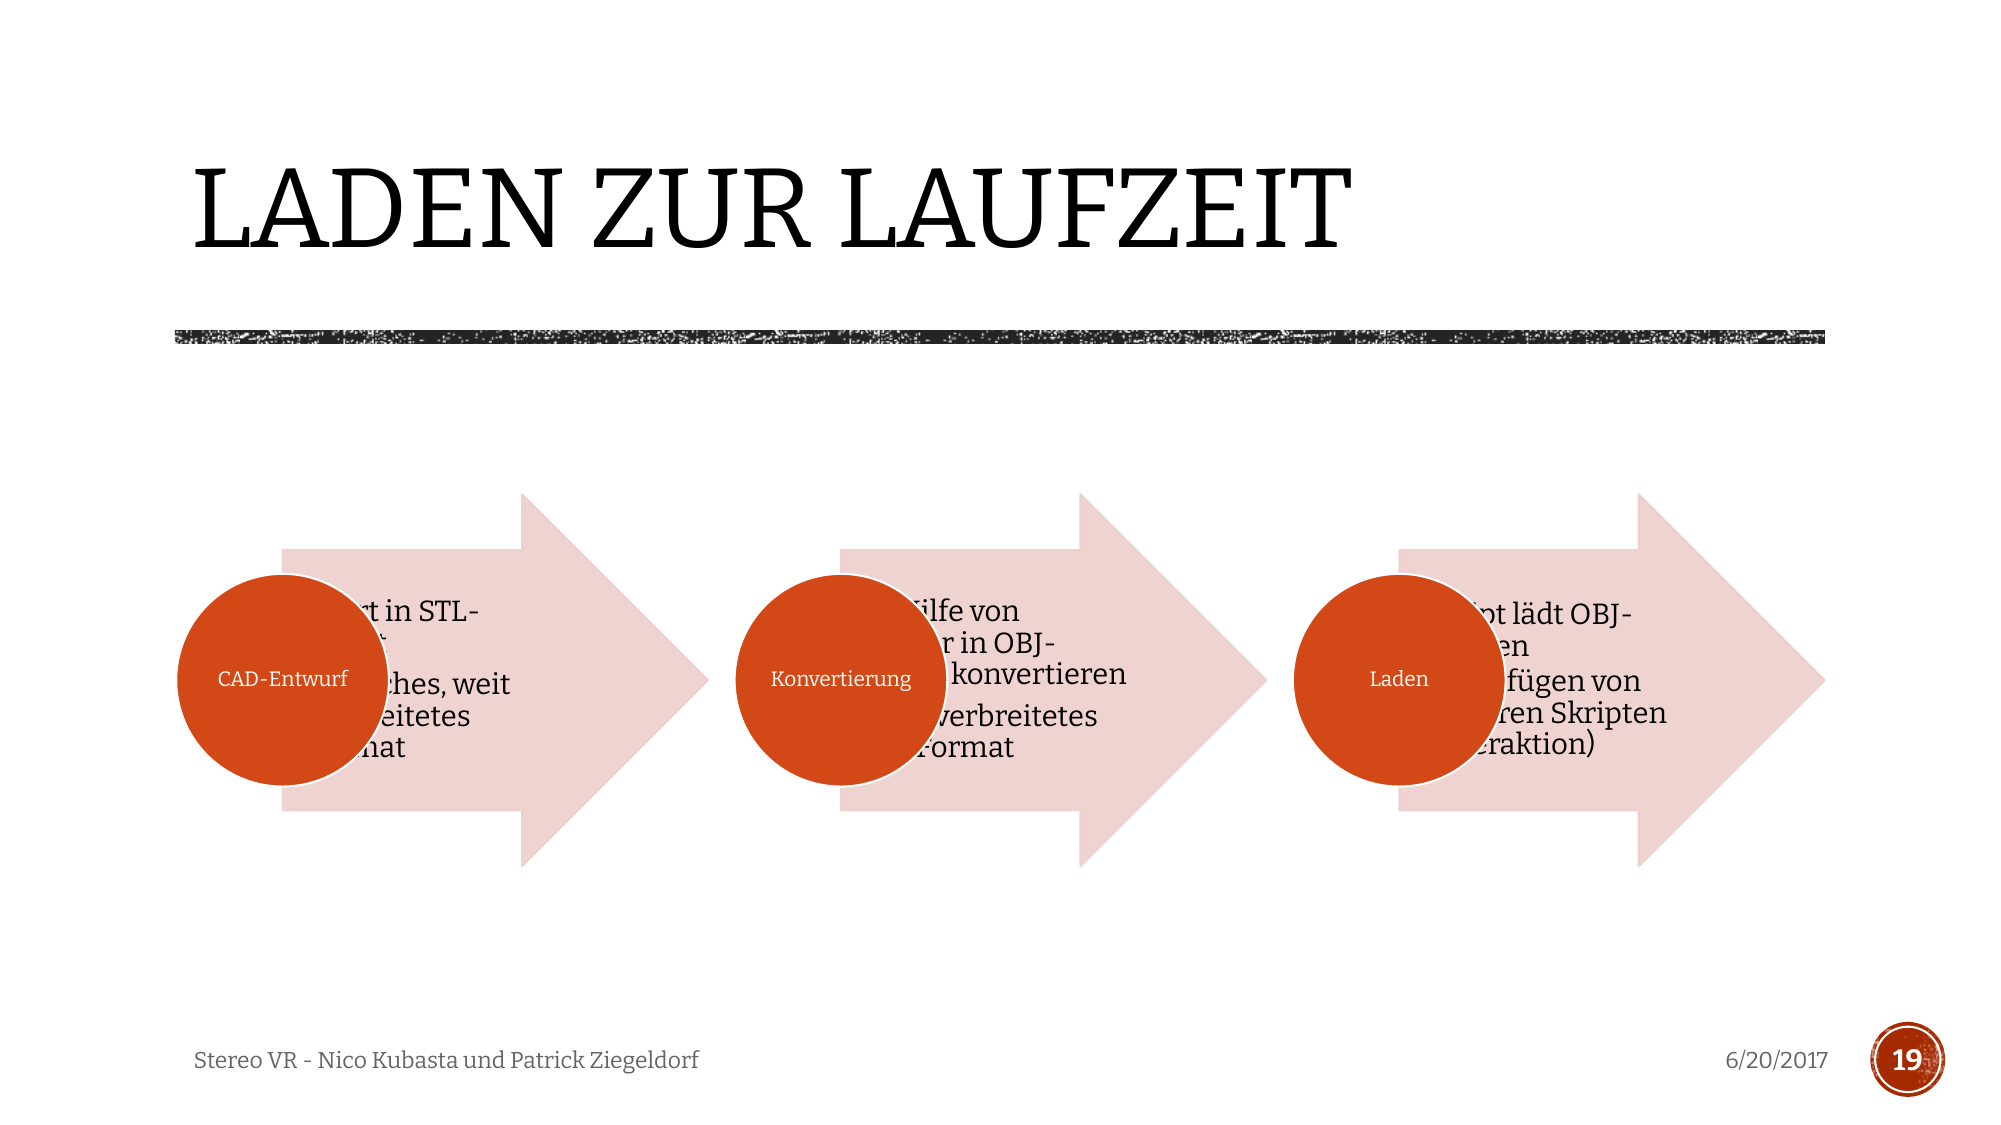

# Laden zur laufzeit

Export in STL-Format
Einfaches, weit verbreitetes Format
CAD-Entwurf
Mit Hilfe von Blender in OBJ-Format konvertieren
Weit verbreitetes 3D-Format
Konvertierung
Skript lädt OBJ-Dateien
Hinzufügen von weiteren Skripten (Interaktion)
Laden
Stereo VR - Nico Kubasta und Patrick Ziegeldorf
6/20/2017
19